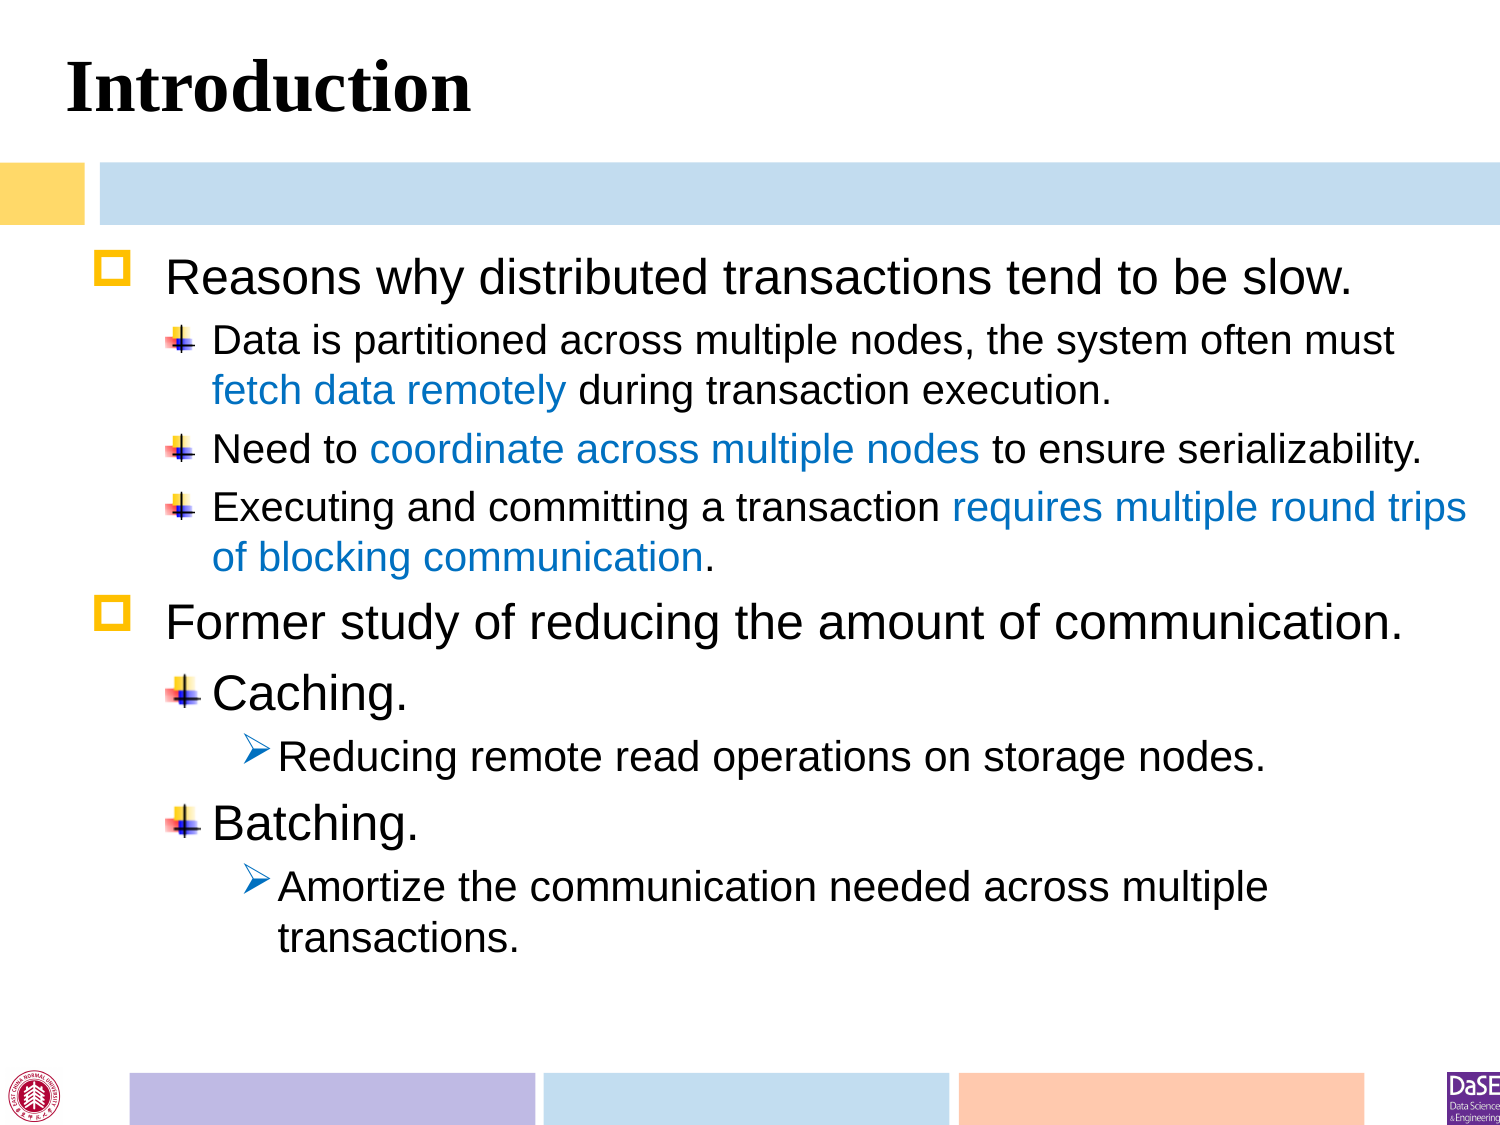

# Introduction
3
Reasons why distributed transactions tend to be slow.
Data is partitioned across multiple nodes, the system often must fetch data remotely during transaction execution.
Need to coordinate across multiple nodes to ensure serializability.
Executing and committing a transaction requires multiple round trips of blocking communication.
Former study of reducing the amount of communication.
Caching.
Reducing remote read operations on storage nodes.
Batching.
Amortize the communication needed across multiple transactions.